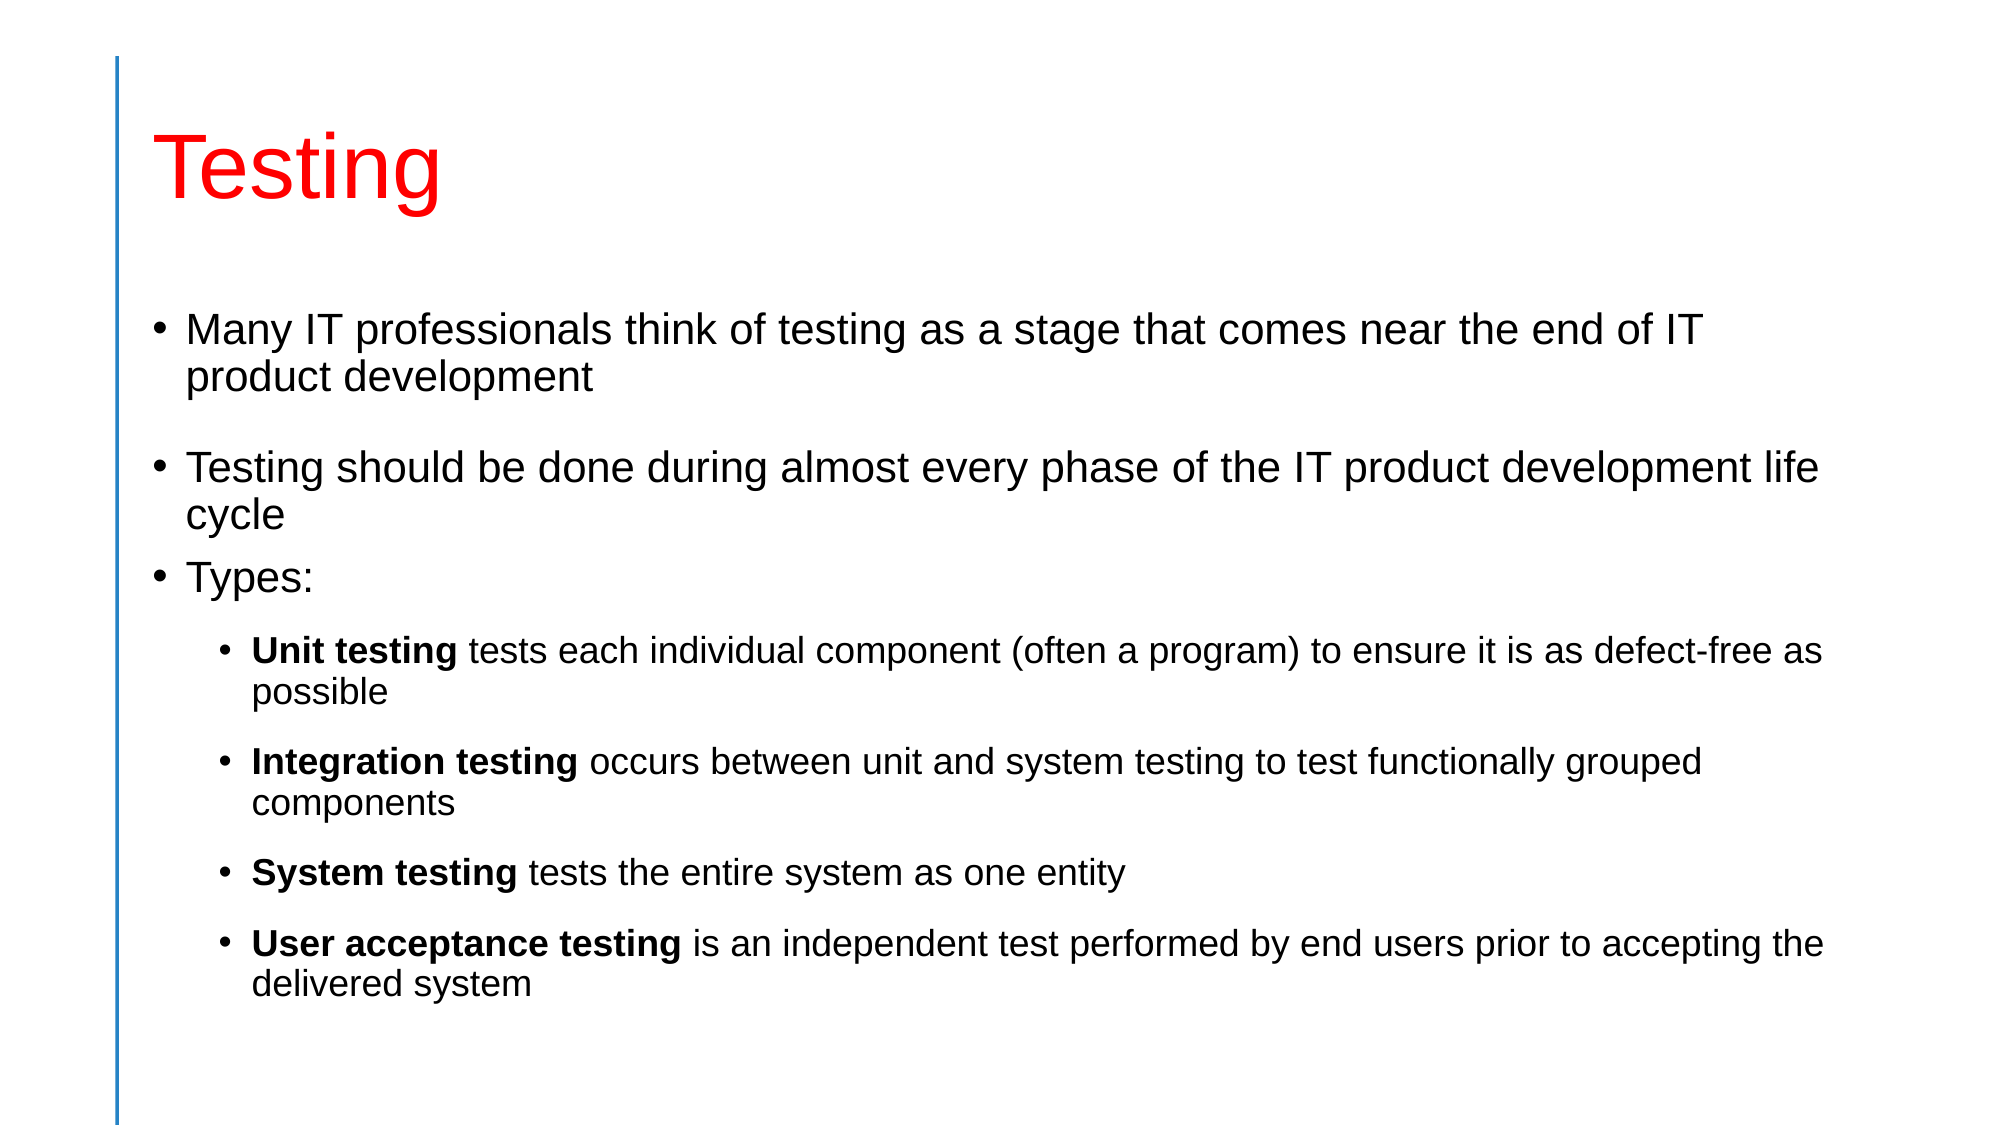

# Testing
Many IT professionals think of testing as a stage that comes near the end of IT product development
Testing should be done during almost every phase of the IT product development life cycle
Types:
Unit testing tests each individual component (often a program) to ensure it is as defect-free as possible
Integration testing occurs between unit and system testing to test functionally grouped components
System testing tests the entire system as one entity
User acceptance testing is an independent test performed by end users prior to accepting the delivered system